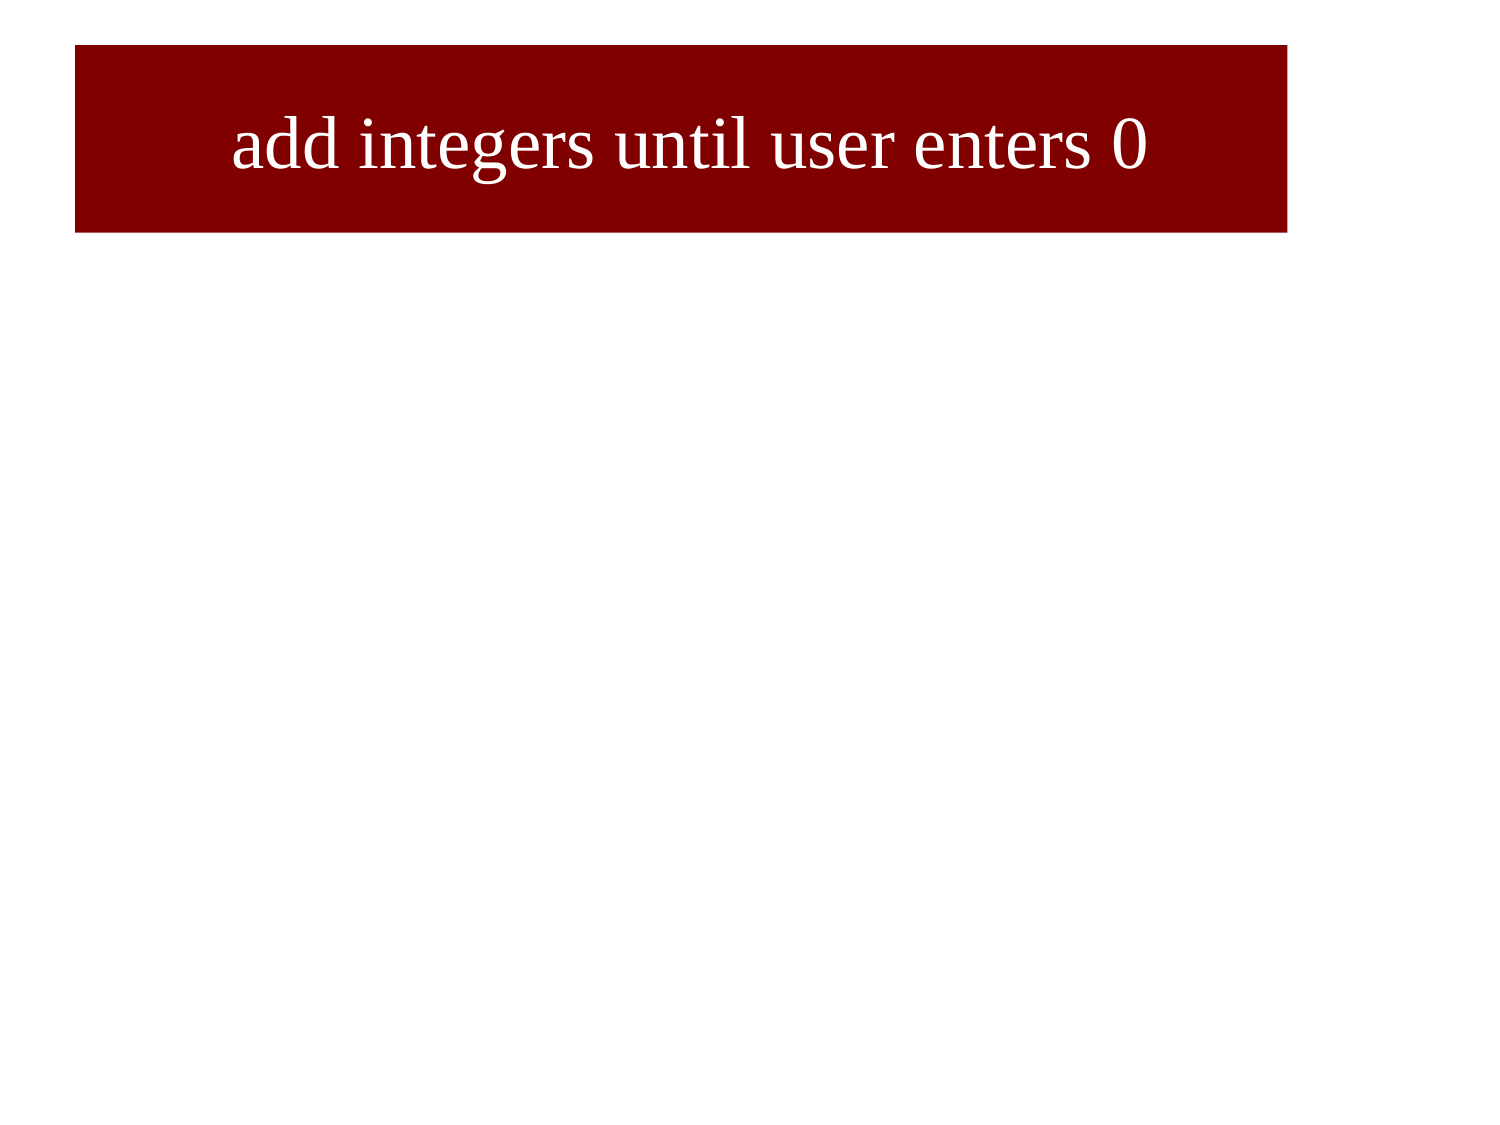

# add integers until user enters 0